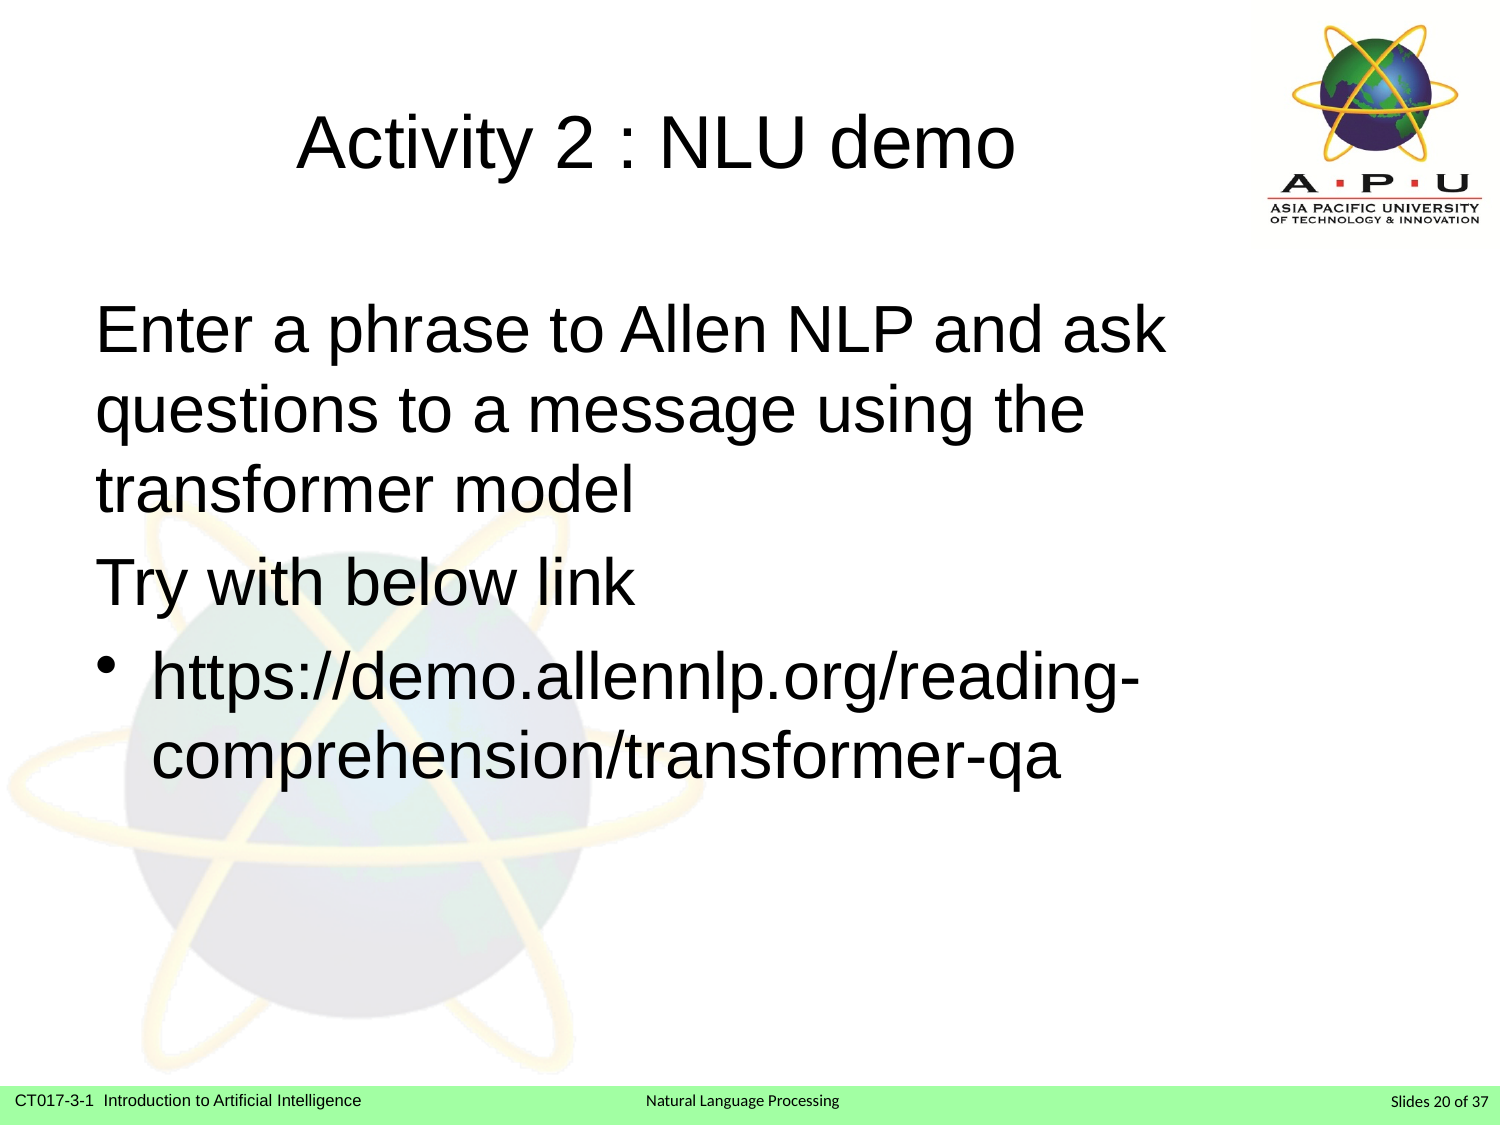

# Activity 2 : NLU demo
Enter a phrase to Allen NLP and ask questions to a message using the transformer model
Try with below link
https://demo.allennlp.org/reading-comprehension/transformer-qa